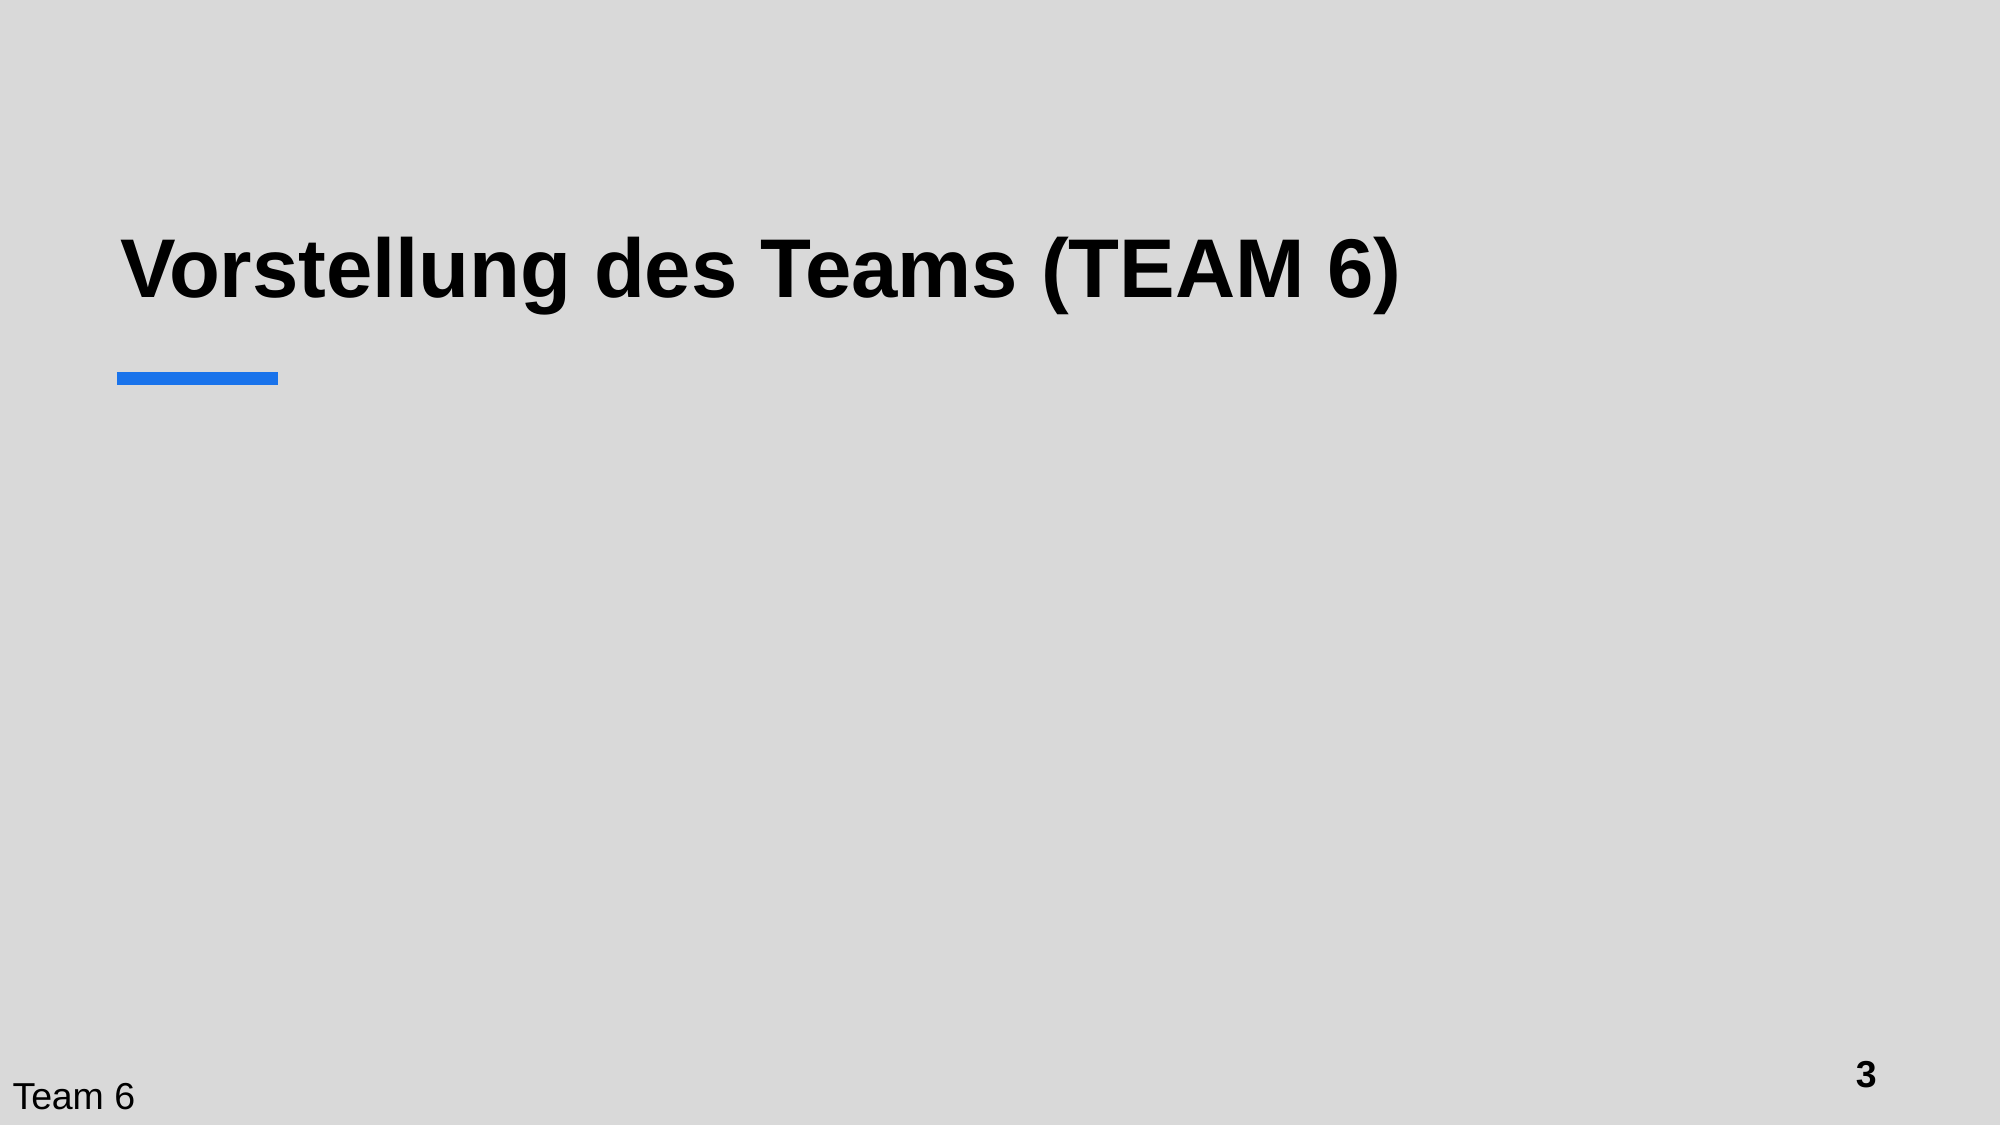

# Vorstellung des Teams (TEAM 6)

3
Team 6